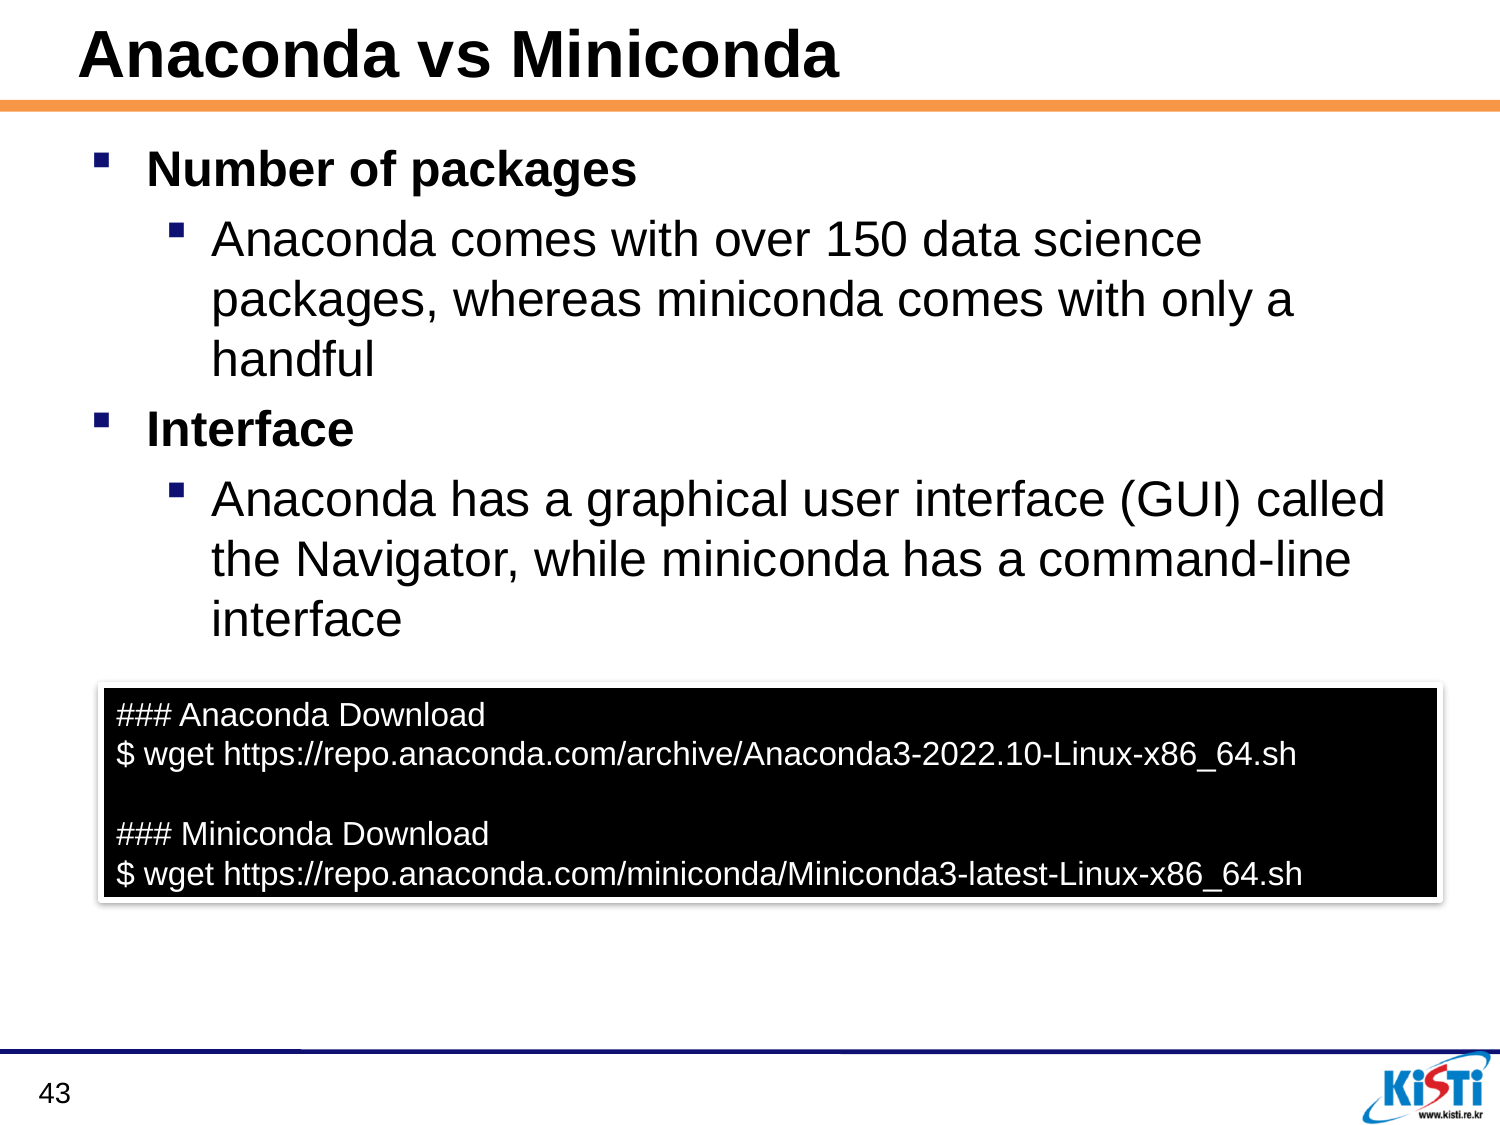

# Anaconda vs Miniconda
Number of packages
Anaconda comes with over 150 data science packages, whereas miniconda comes with only a handful
Interface
Anaconda has a graphical user interface (GUI) called the Navigator, while miniconda has a command-line interface
### Anaconda Download
$ wget https://repo.anaconda.com/archive/Anaconda3-2022.10-Linux-x86_64.sh

### Miniconda Download
$ wget https://repo.anaconda.com/miniconda/Miniconda3-latest-Linux-x86_64.sh
43